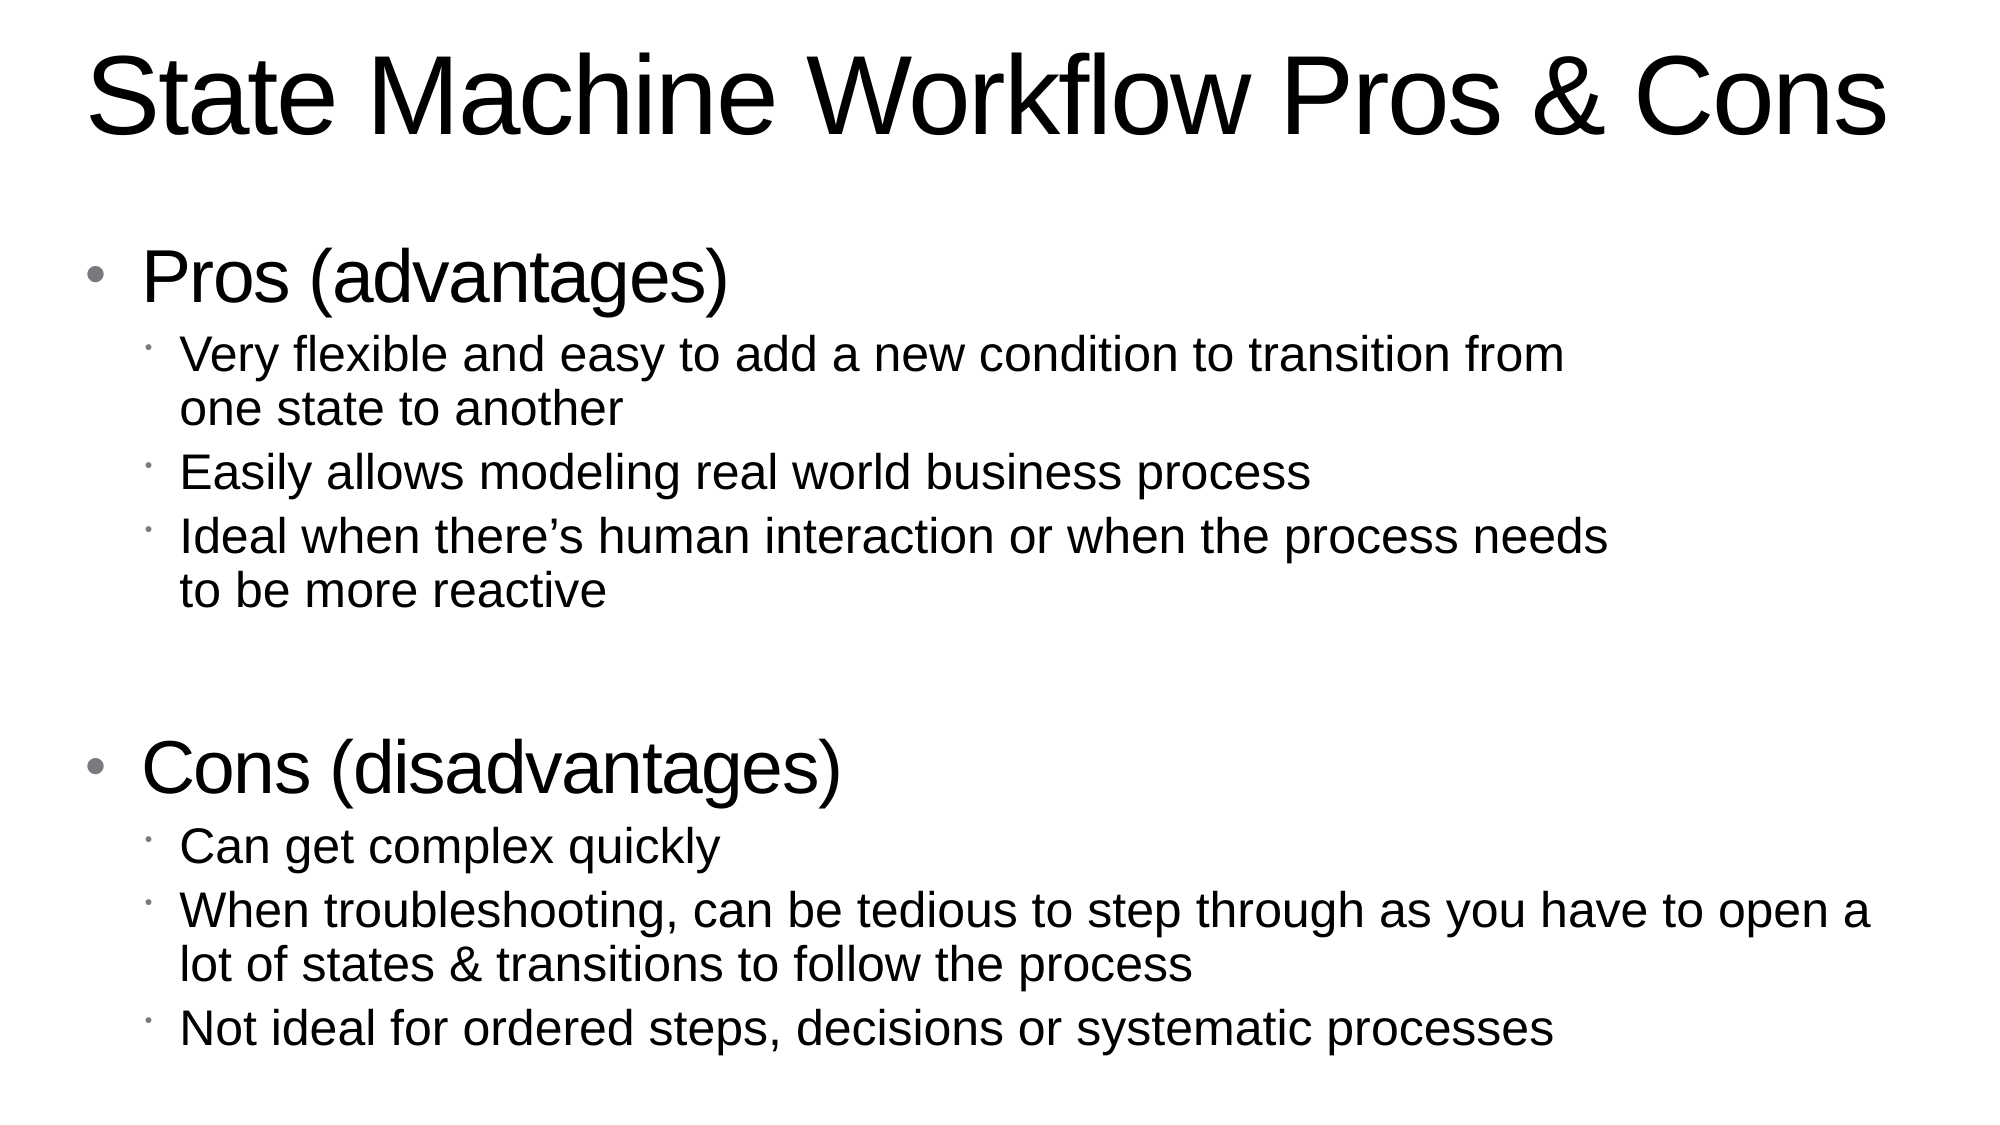

# State Machine Workflow Pros & Cons
Pros (advantages)
Very flexible and easy to add a new condition to transition from
one state to another
Easily allows modeling real world business process
Ideal when there’s human interaction or when the process needs
to be more reactive

Cons (disadvantages)
Can get complex quickly
When troubleshooting, can be tedious to step through as you have to open a lot of states & transitions to follow the process
Not ideal for ordered steps, decisions or systematic processes